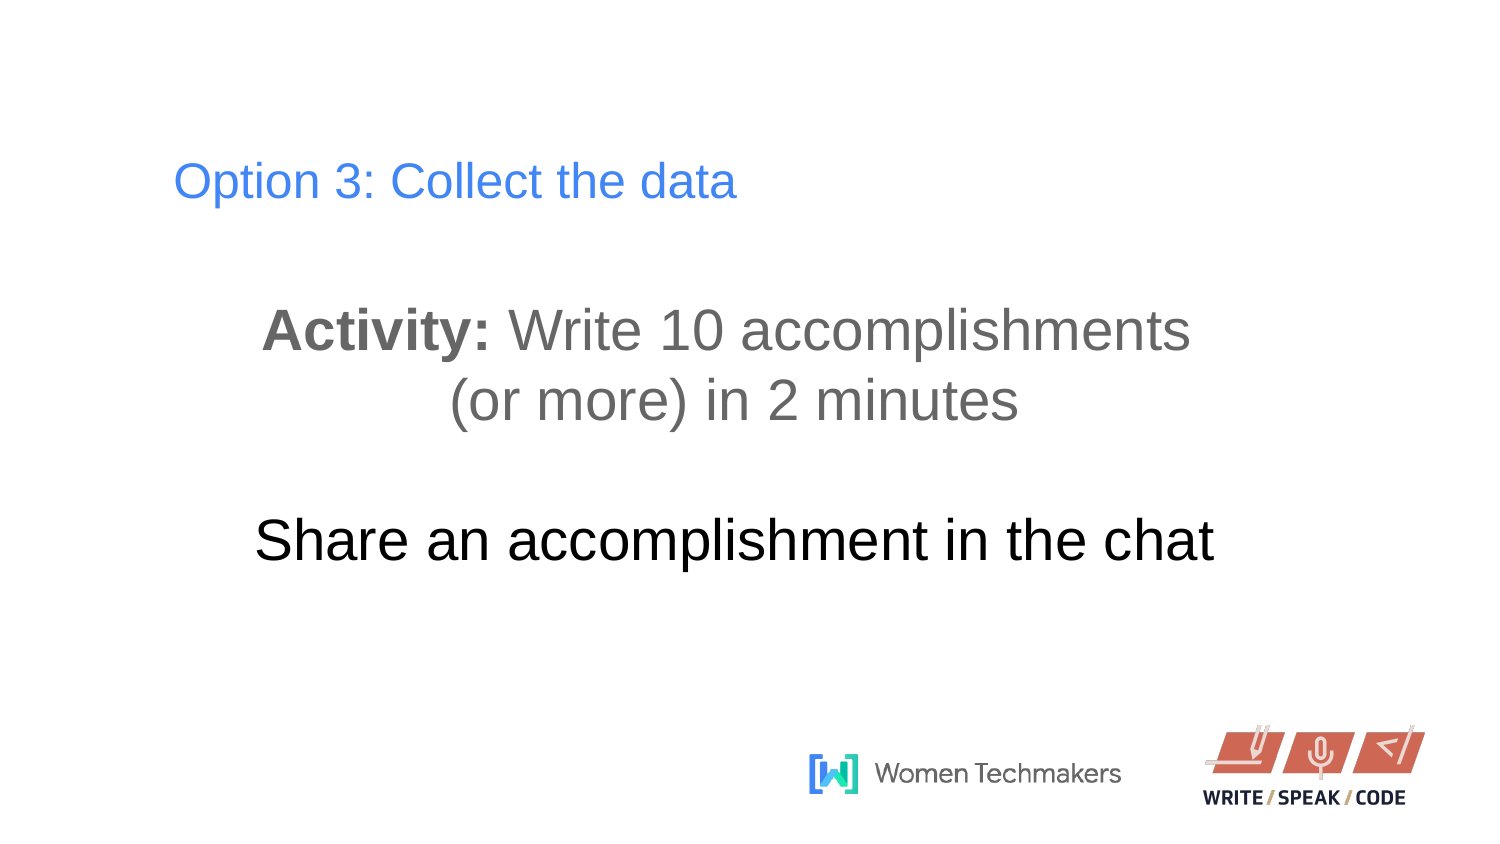

Option 3: Collect the data
Activity: Write 10 accomplishments
(or more) in 2 minutes

Share an accomplishment in the chat